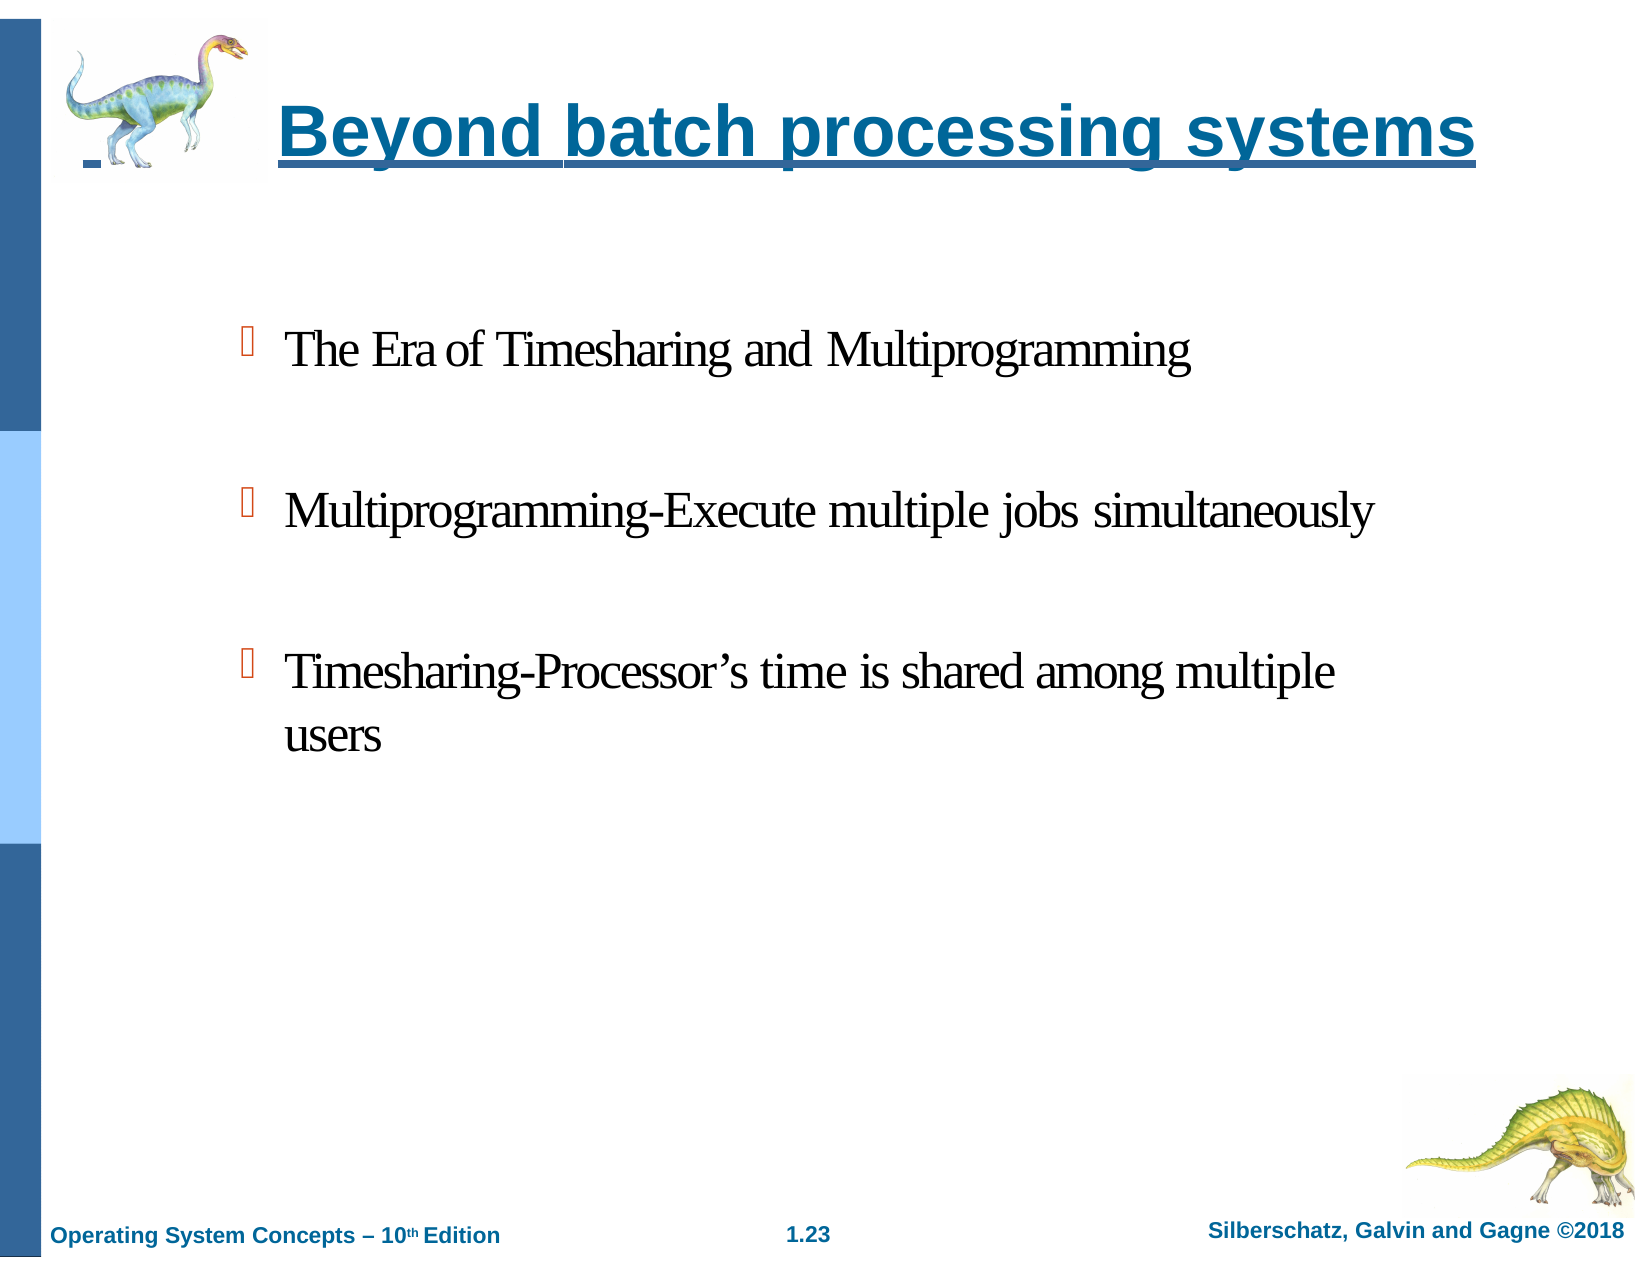

# Beyond batch processing systems
The Era of Timesharing and Multiprogramming

Multiprogramming-Execute multiple jobs simultaneously

Timesharing-Processor’s time is shared among multiple users

Silberschatz, Galvin and Gagne ©2018
1.23
Operating System Concepts – 10th Edition